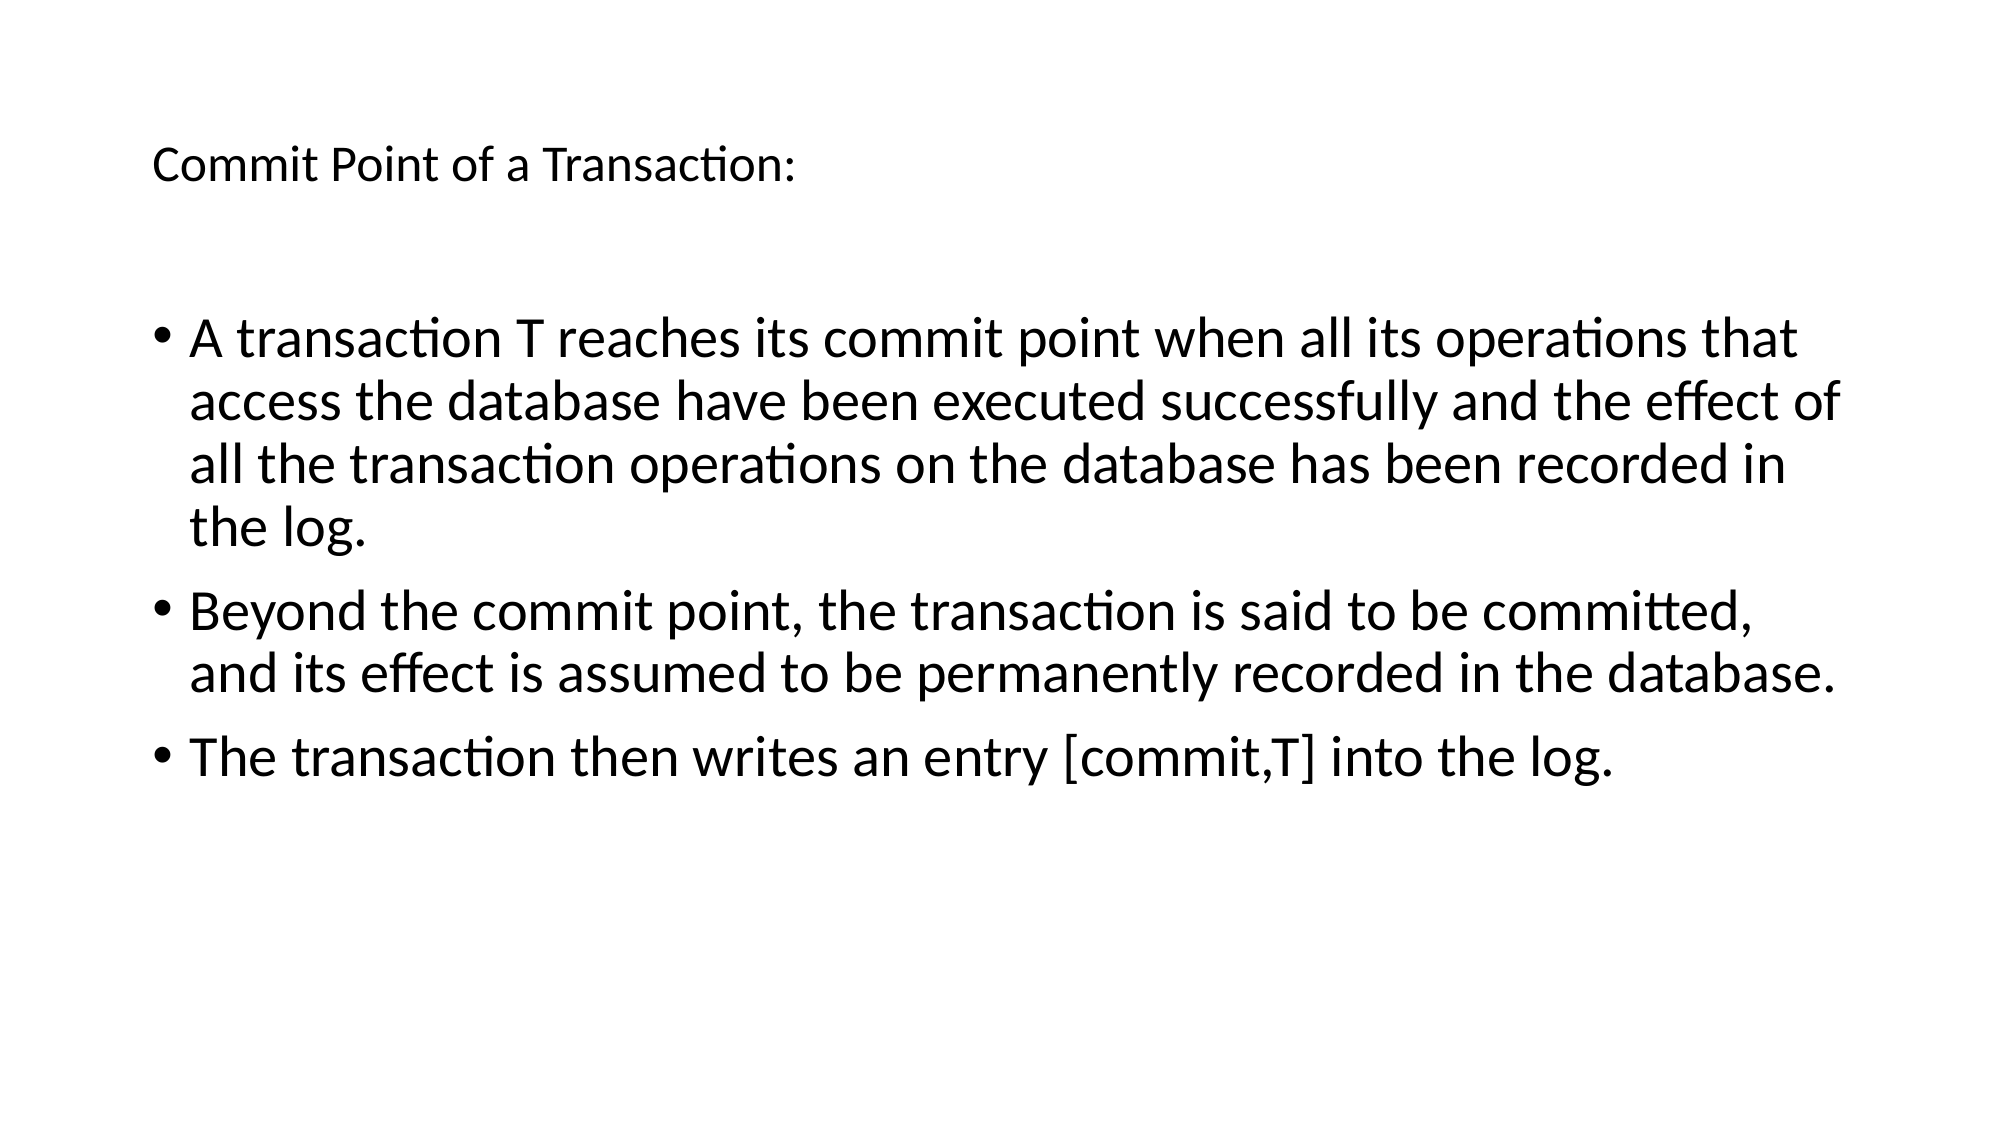

# Commit Point of a Transaction:
A transaction T reaches its commit point when all its operations that access the database have been executed successfully and the effect of all the transaction operations on the database has been recorded in the log.
Beyond the commit point, the transaction is said to be committed, and its effect is assumed to be permanently recorded in the database.
The transaction then writes an entry [commit,T] into the log.